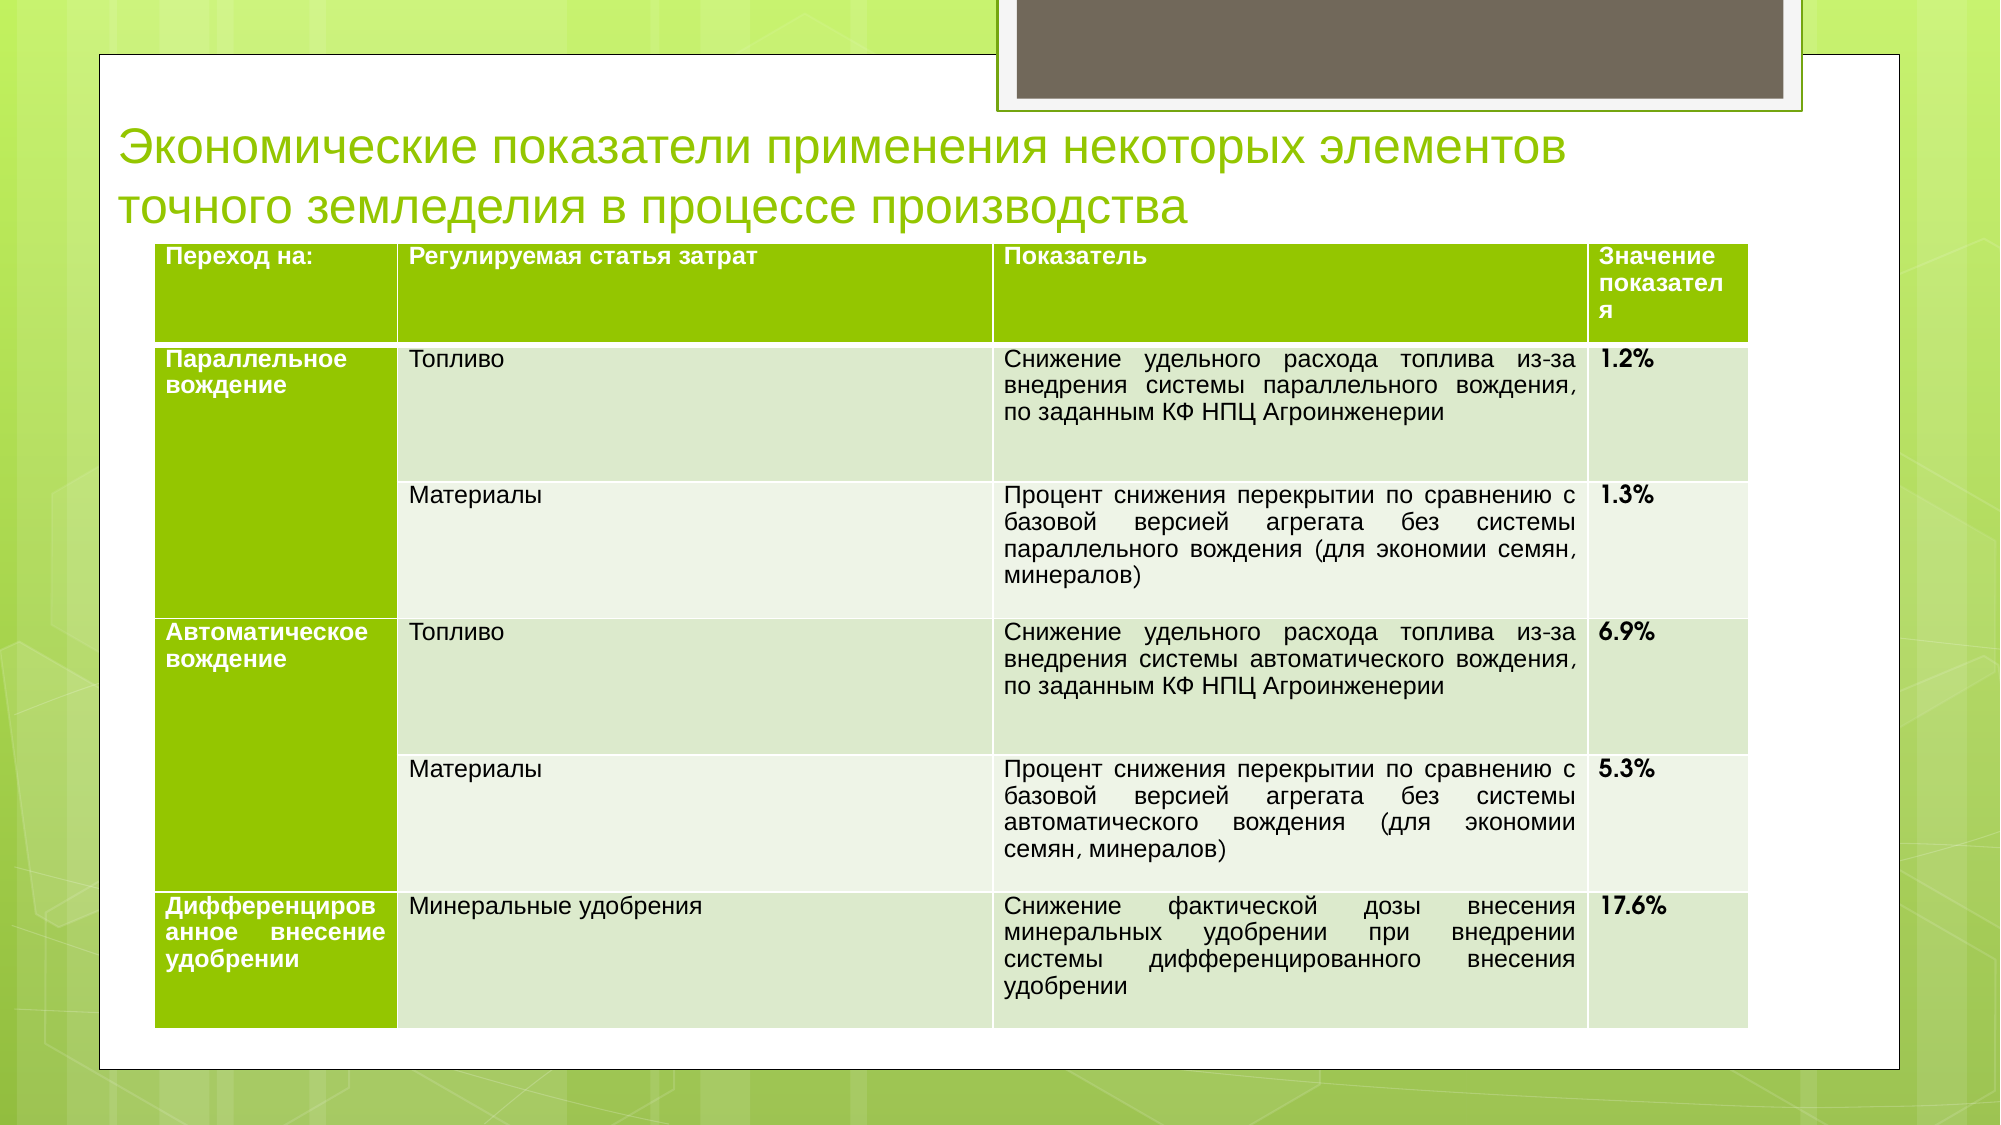

# Экономические показатели применения некоторых элементов точного земледелия в процессе производства
| Переход на: | Регулируемая статья затрат | Показатель | Значение показателя |
| --- | --- | --- | --- |
| Параллельное вождение | Топливо | Снижение удельного расхода топлива из-за внедрения системы параллельного вождения, по заданным КФ НПЦ Агроинженерии | 1.2% |
|  | Материалы | Процент снижения перекрытии по сравнению с базовой версией агрегата без системы параллельного вождения (для экономии семян, минералов) | 1.3% |
| Автоматическое вождение | Топливо | Снижение удельного расхода топлива из-за внедрения системы автоматического вождения, по заданным КФ НПЦ Агроинженерии | 6.9% |
|  | Материалы | Процент снижения перекрытии по сравнению с базовой версией агрегата без системы автоматического вождения (для экономии семян, минералов) | 5.3% |
| Дифференцированное внесение удобрении | Минеральные удобрения | Снижение фактической дозы внесения минеральных удобрении при внедрении системы дифференцированного внесения удобрении | 17.6% |